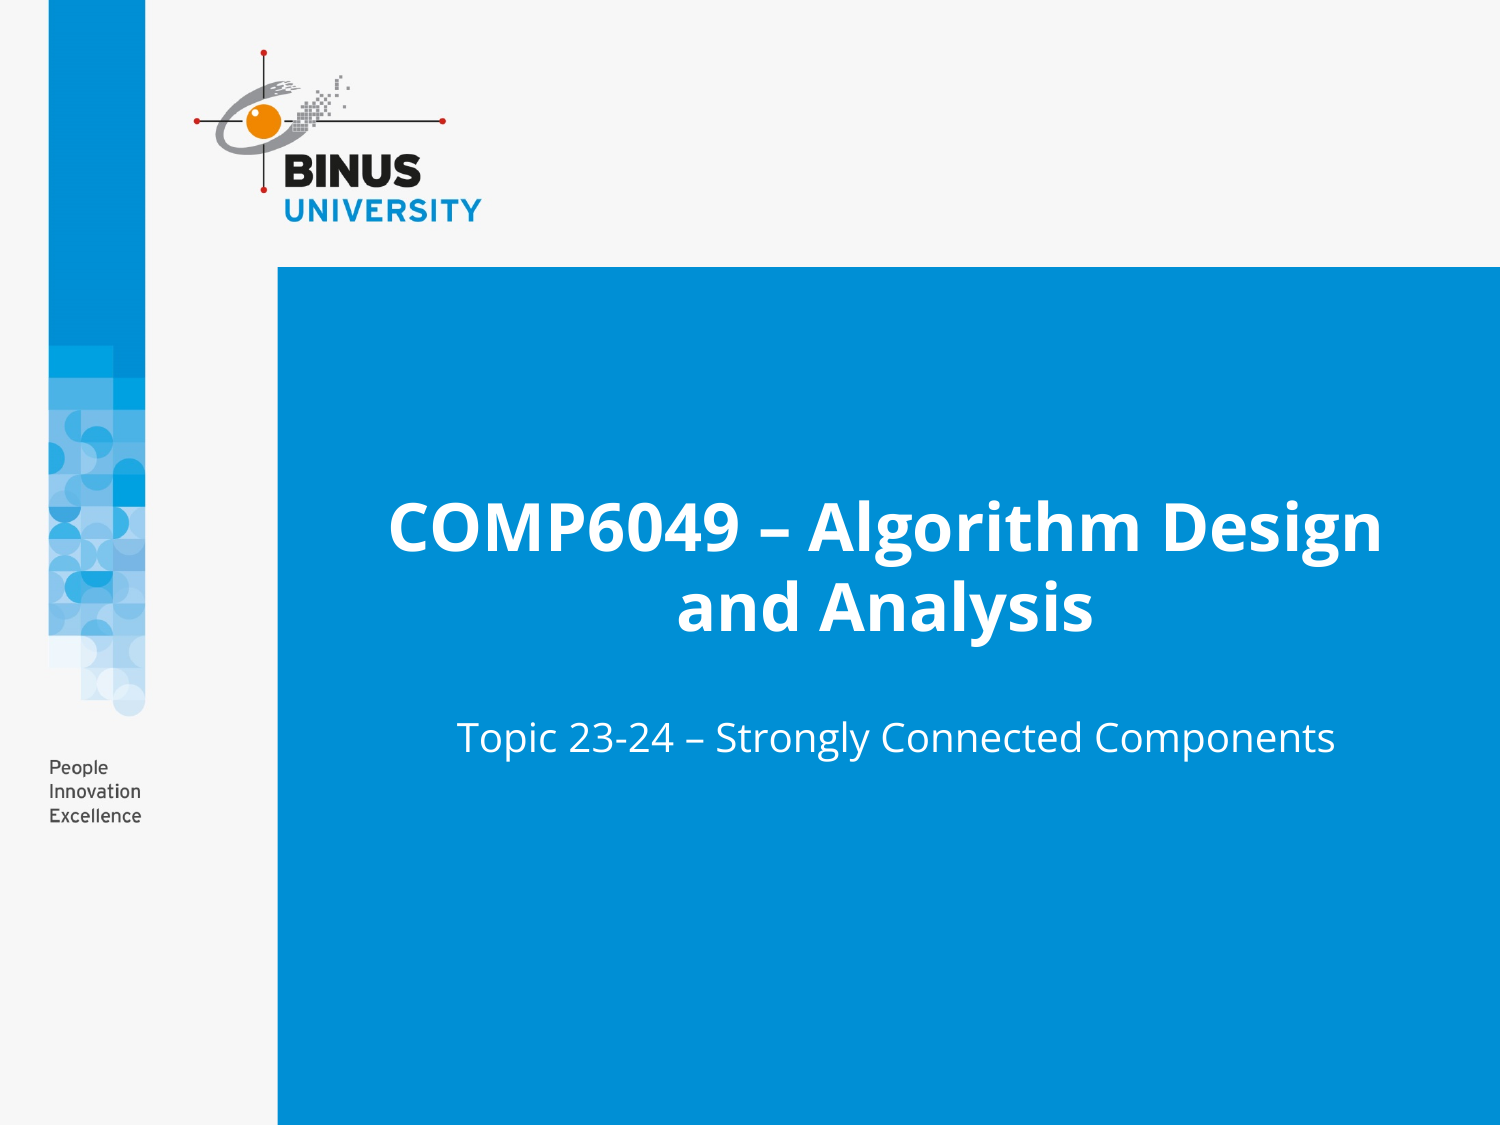

# COMP6049 – Algorithm Design and Analysis
Topic 23-24 – Strongly Connected Components